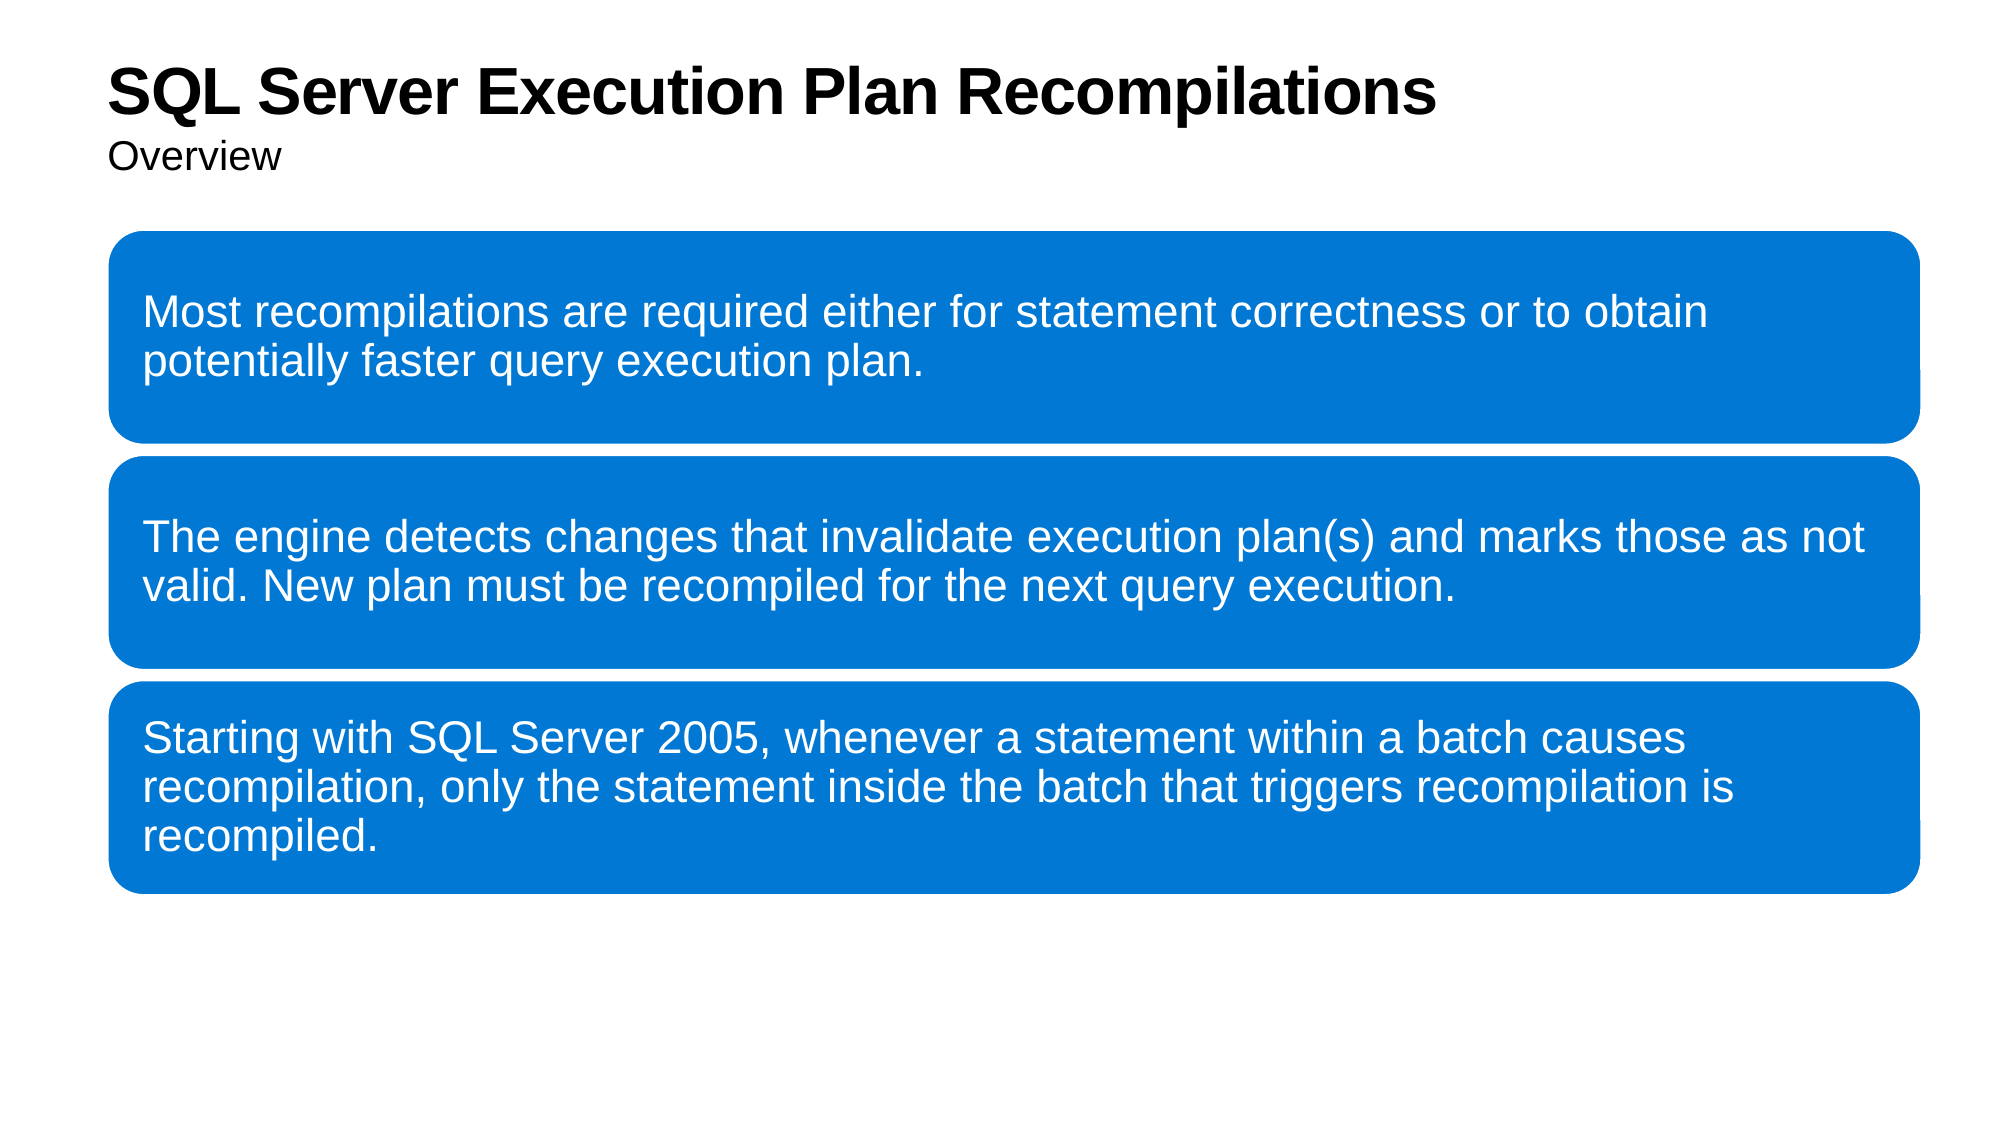

# SQL Server Execution Plan Recompilations
Overview
Most recompilations are required either for statement correctness or to obtain potentially faster query execution plan.
The engine detects changes that invalidate execution plan(s) and marks those as not valid. New plan must be recompiled for the next query execution.
Starting with SQL Server 2005, whenever a statement within a batch causes recompilation, only the statement inside the batch that triggers recompilation is recompiled.